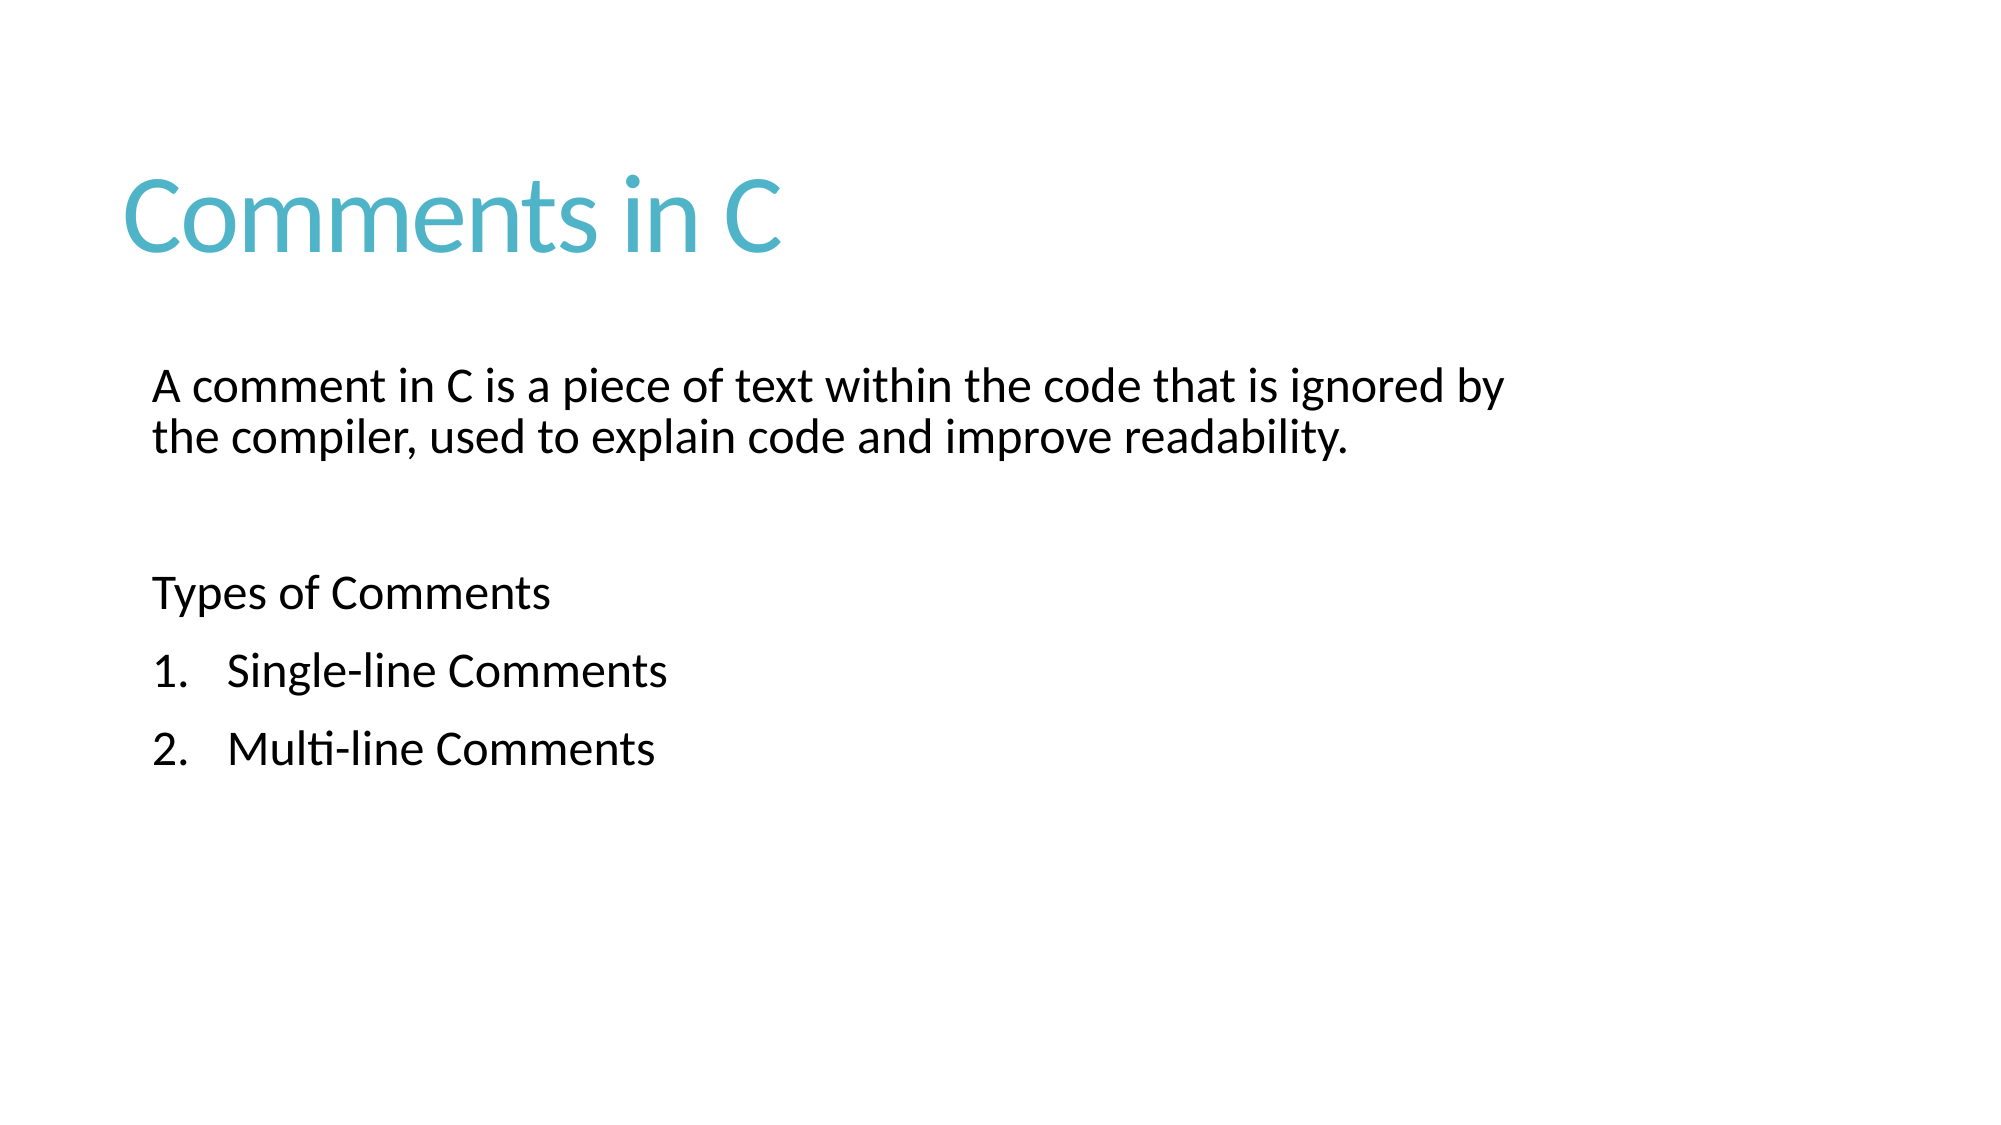

# Comments in C
A comment in C is a piece of text within the code that is ignored by the compiler, used to explain code and improve readability.

Types of Comments
Single-line Comments
Multi-line Comments